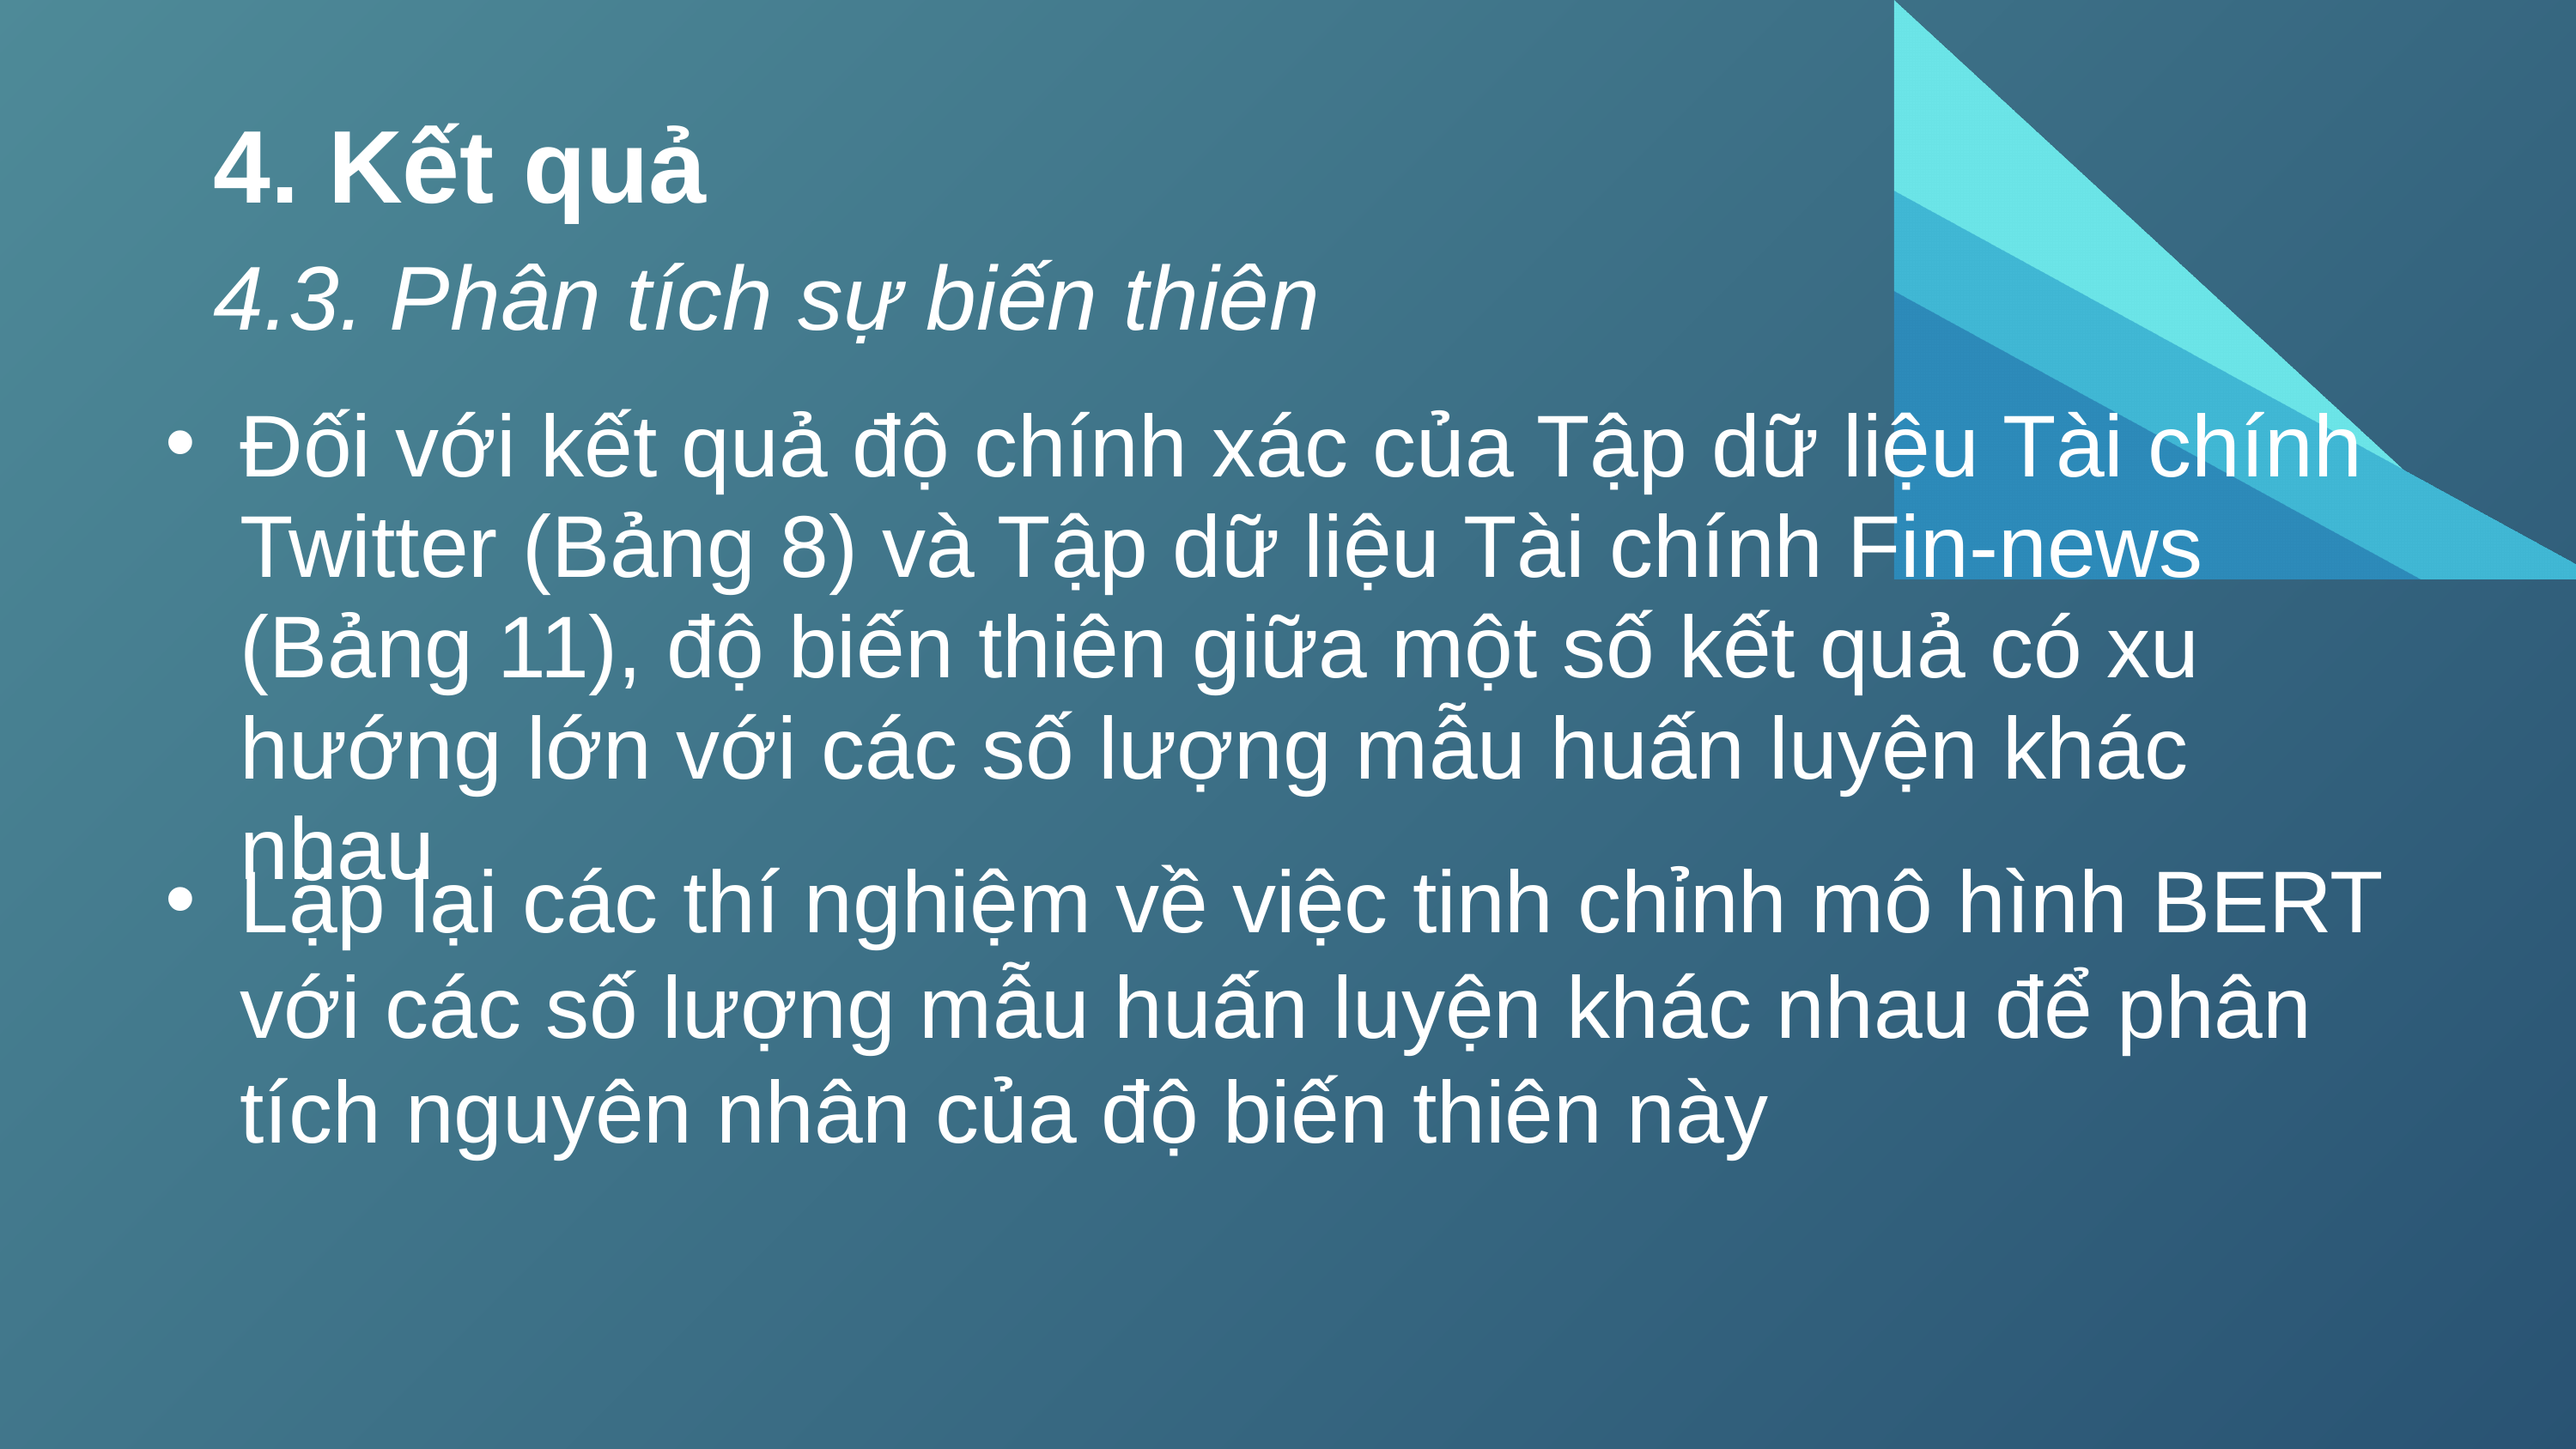

4. Kết quả
4.3. Phân tích sự biến thiên
Đối với kết quả độ chính xác của Tập dữ liệu Tài chính Twitter (Bảng 8) và Tập dữ liệu Tài chính Fin-news (Bảng 11), độ biến thiên giữa một số kết quả có xu hướng lớn với các số lượng mẫu huấn luyện khác nhau
Lặp lại các thí nghiệm về việc tinh chỉnh mô hình BERT với các số lượng mẫu huấn luyện khác nhau để phân tích nguyên nhân của độ biến thiên này